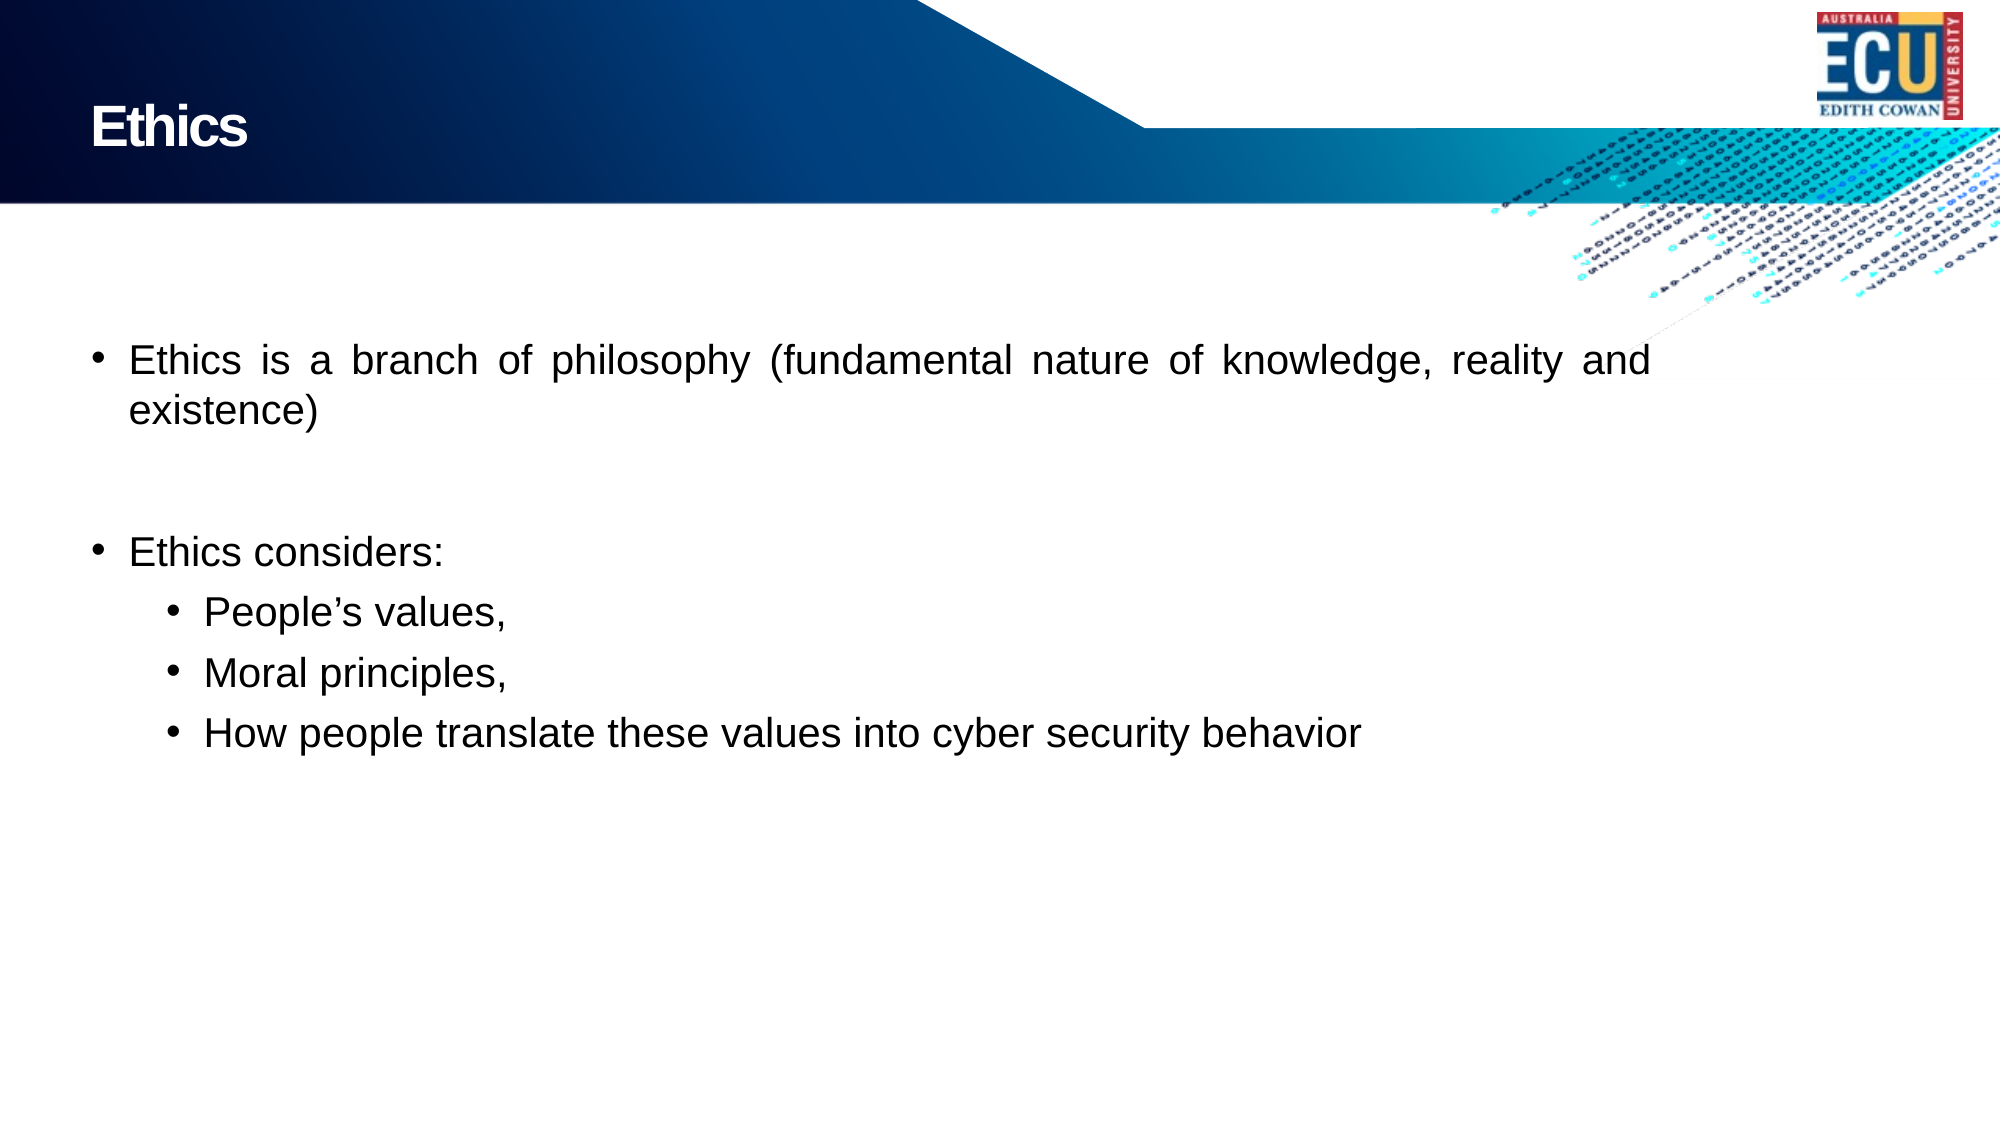

# Ethics
Ethics is a branch of philosophy (fundamental nature of knowledge, reality and existence)

Ethics considers:
People’s values,
Moral principles,
How people translate these values into cyber security behavior